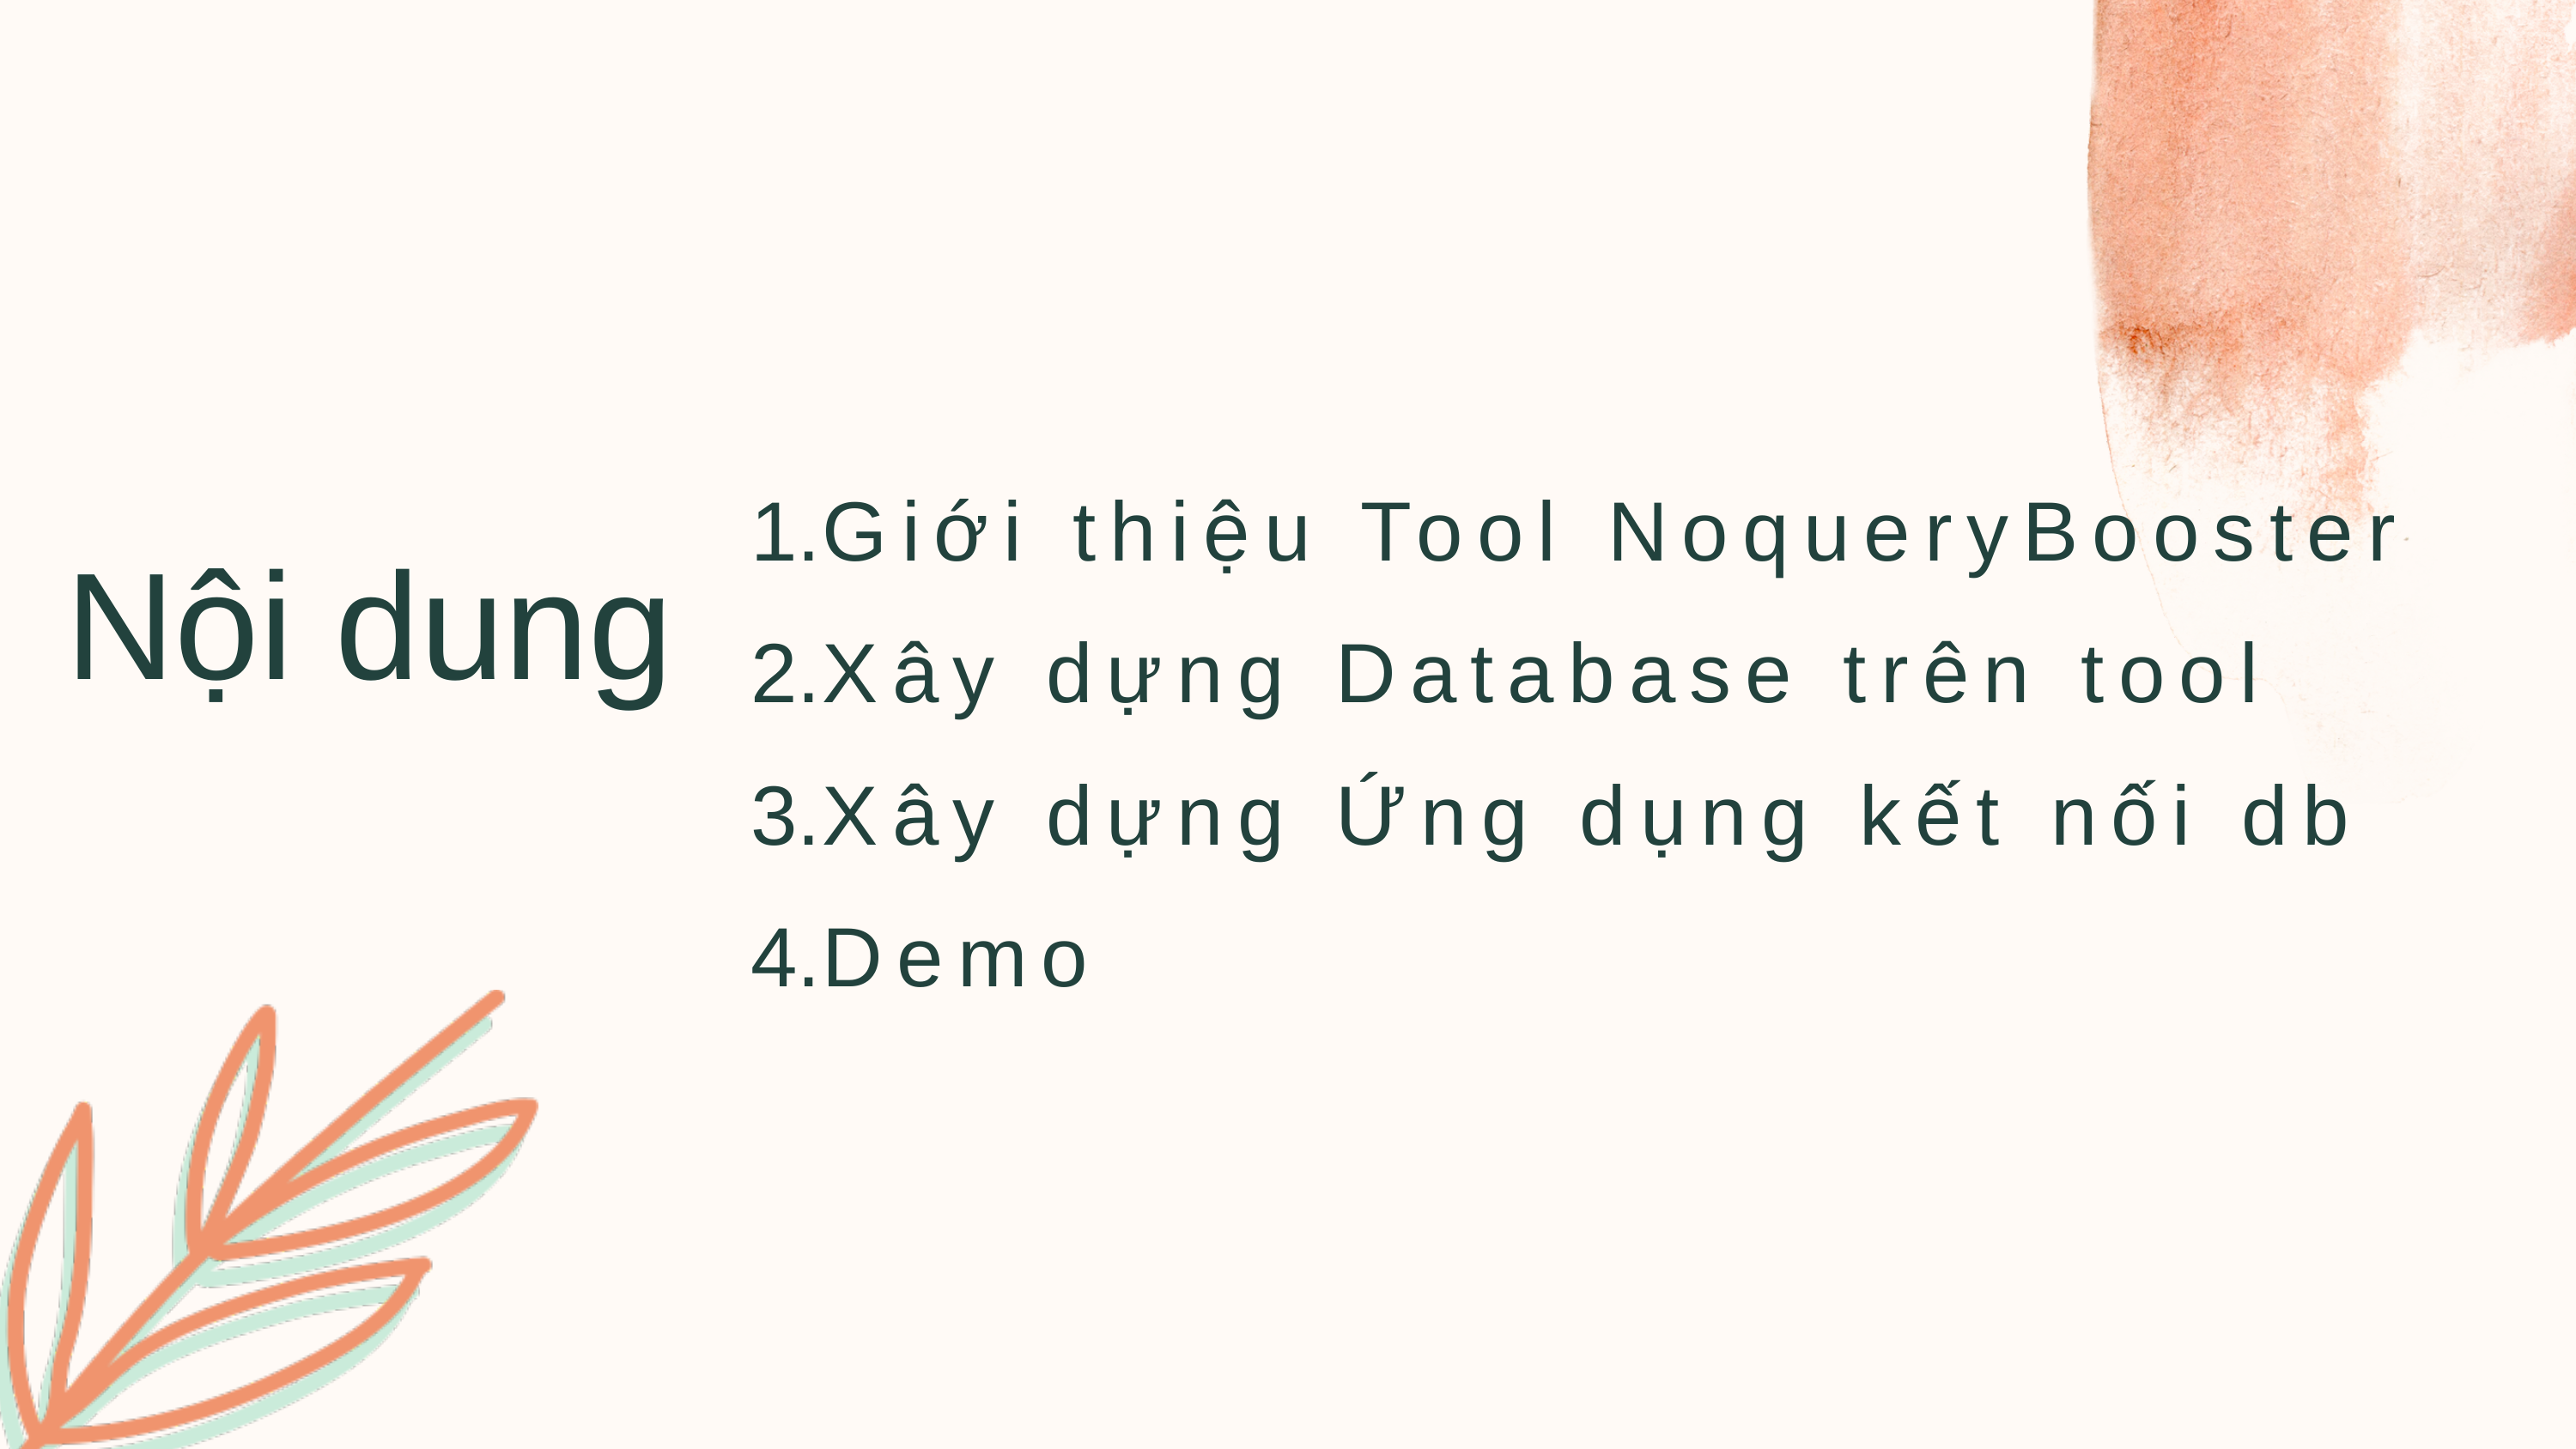

Giới thiệu Tool NoqueryBooster
Xây dựng Database trên tool
Xây dựng Ứng dụng kết nối db
Demo
Nội dung